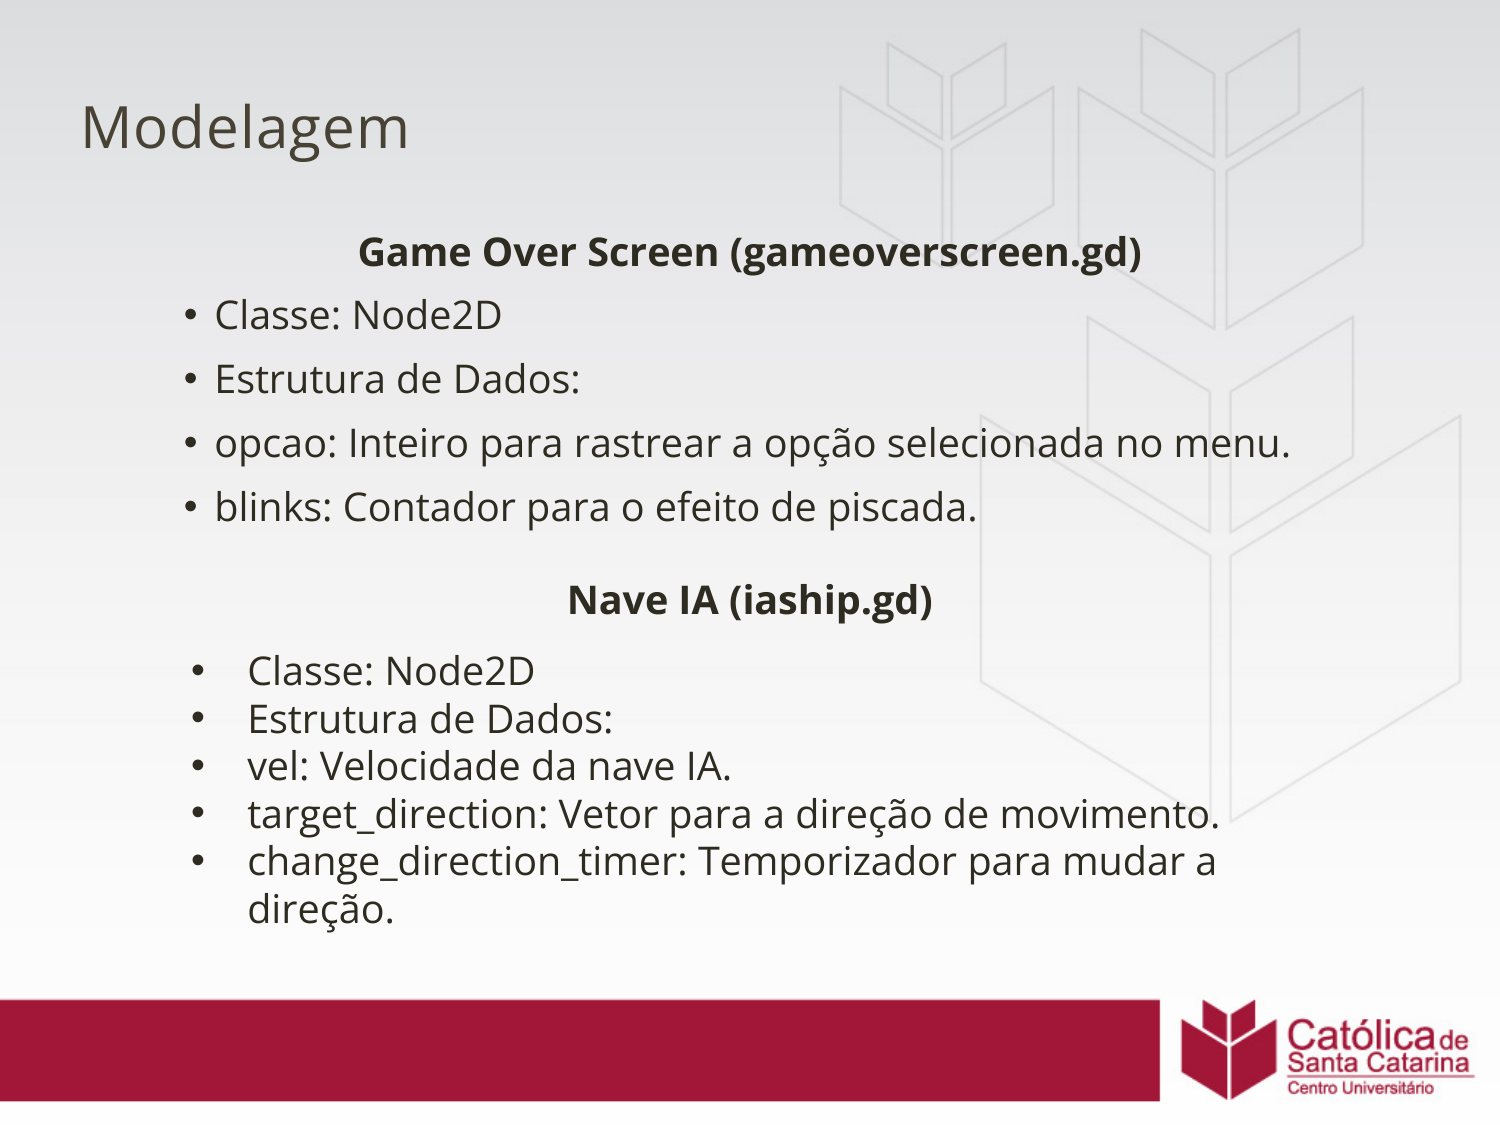

# Modelagem
Game Over Screen (gameoverscreen.gd)
Classe: Node2D
Estrutura de Dados:
opcao: Inteiro para rastrear a opção selecionada no menu.
blinks: Contador para o efeito de piscada.
Nave IA (iaship.gd)
Classe: Node2D
Estrutura de Dados:
vel: Velocidade da nave IA.
target_direction: Vetor para a direção de movimento.
change_direction_timer: Temporizador para mudar a direção.